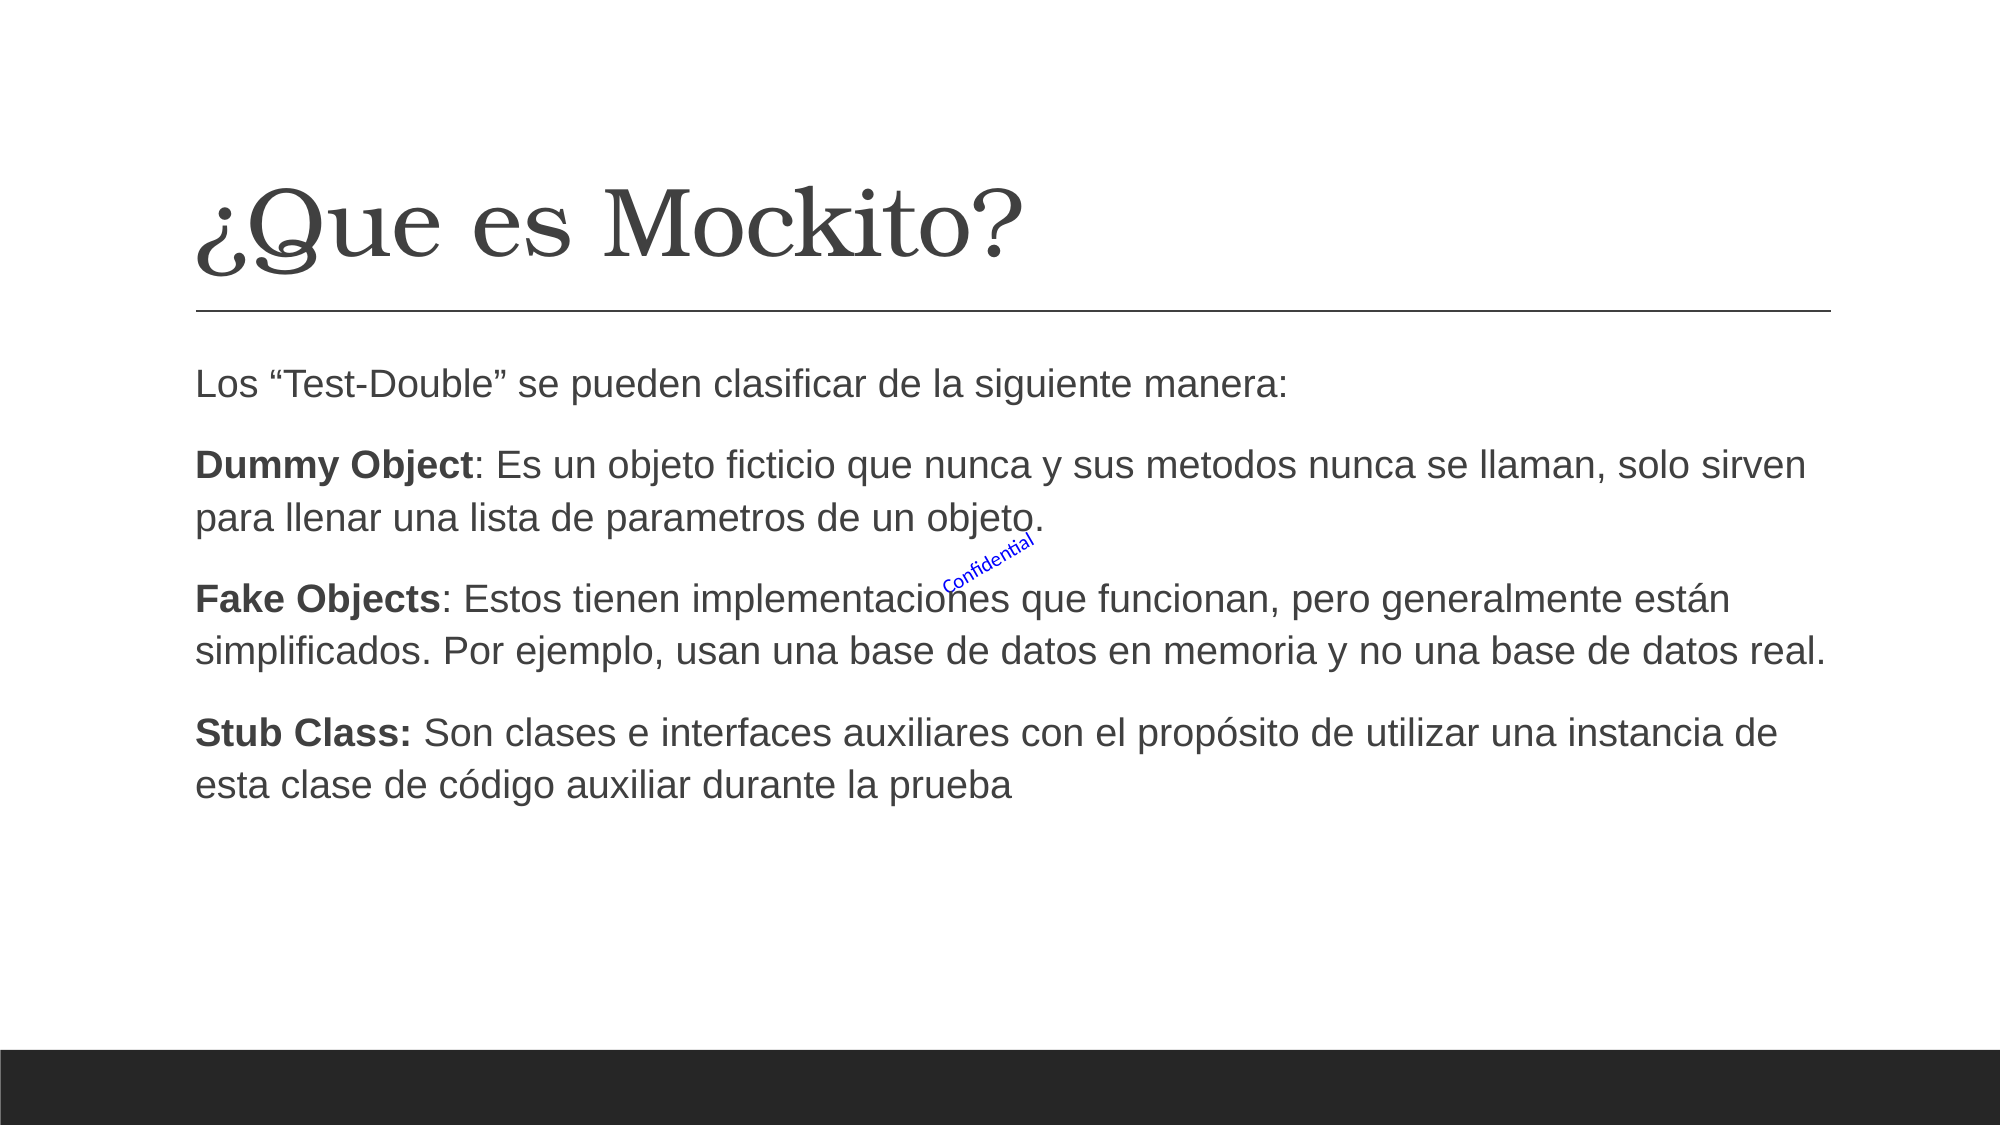

# ¿Que es Mockito?
Los “Test-Double” se pueden clasificar de la siguiente manera:
Dummy Object: Es un objeto ficticio que nunca y sus metodos nunca se llaman, solo sirven para llenar una lista de parametros de un objeto.
Fake Objects: Estos tienen implementaciones que funcionan, pero generalmente están simplificados. Por ejemplo, usan una base de datos en memoria y no una base de datos real.
Stub Class: Son clases e interfaces auxiliares con el propósito de utilizar una instancia de esta clase de código auxiliar durante la prueba